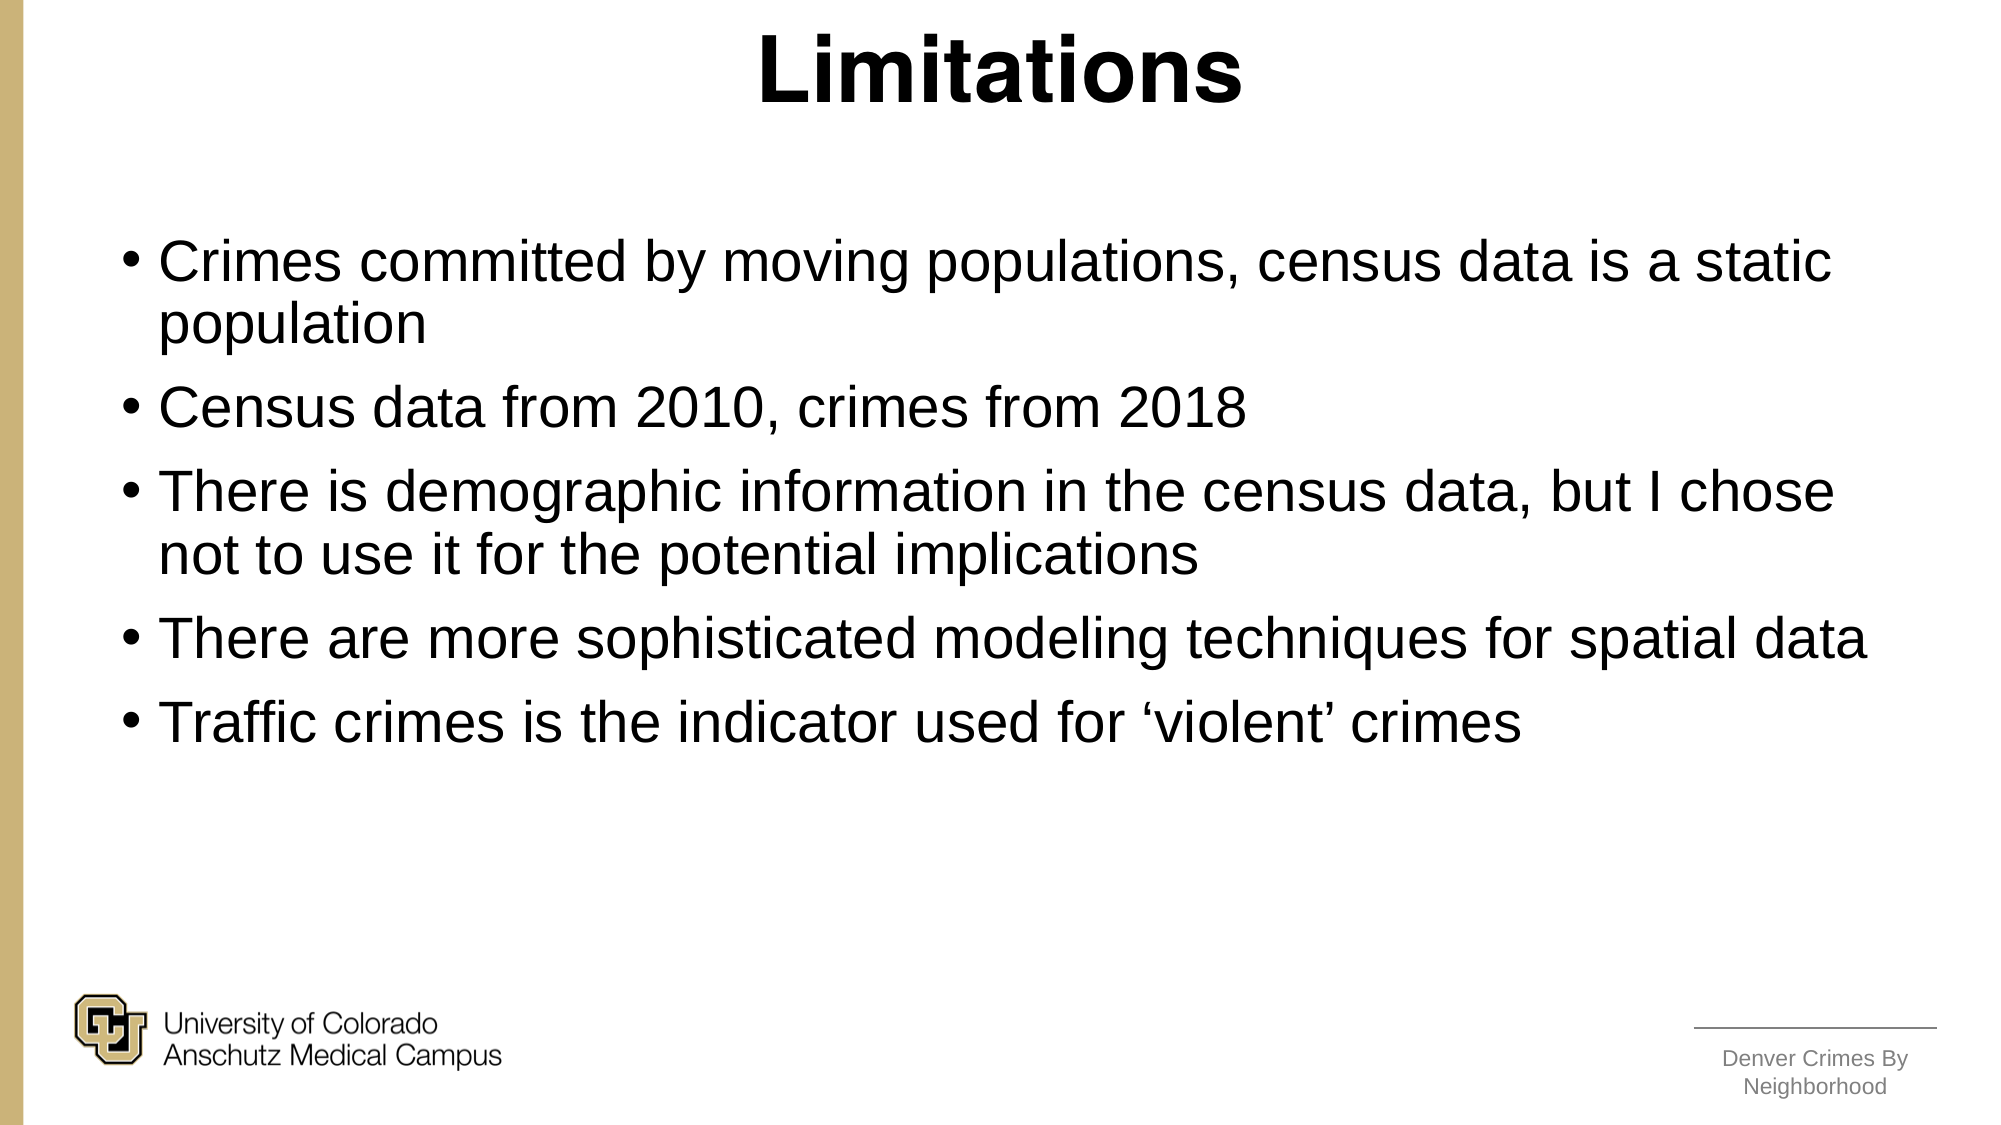

Limitations
Crimes committed by moving populations, census data is a static population
Census data from 2010, crimes from 2018
There is demographic information in the census data, but I chose not to use it for the potential implications
There are more sophisticated modeling techniques for spatial data
Traffic crimes is the indicator used for ‘violent’ crimes